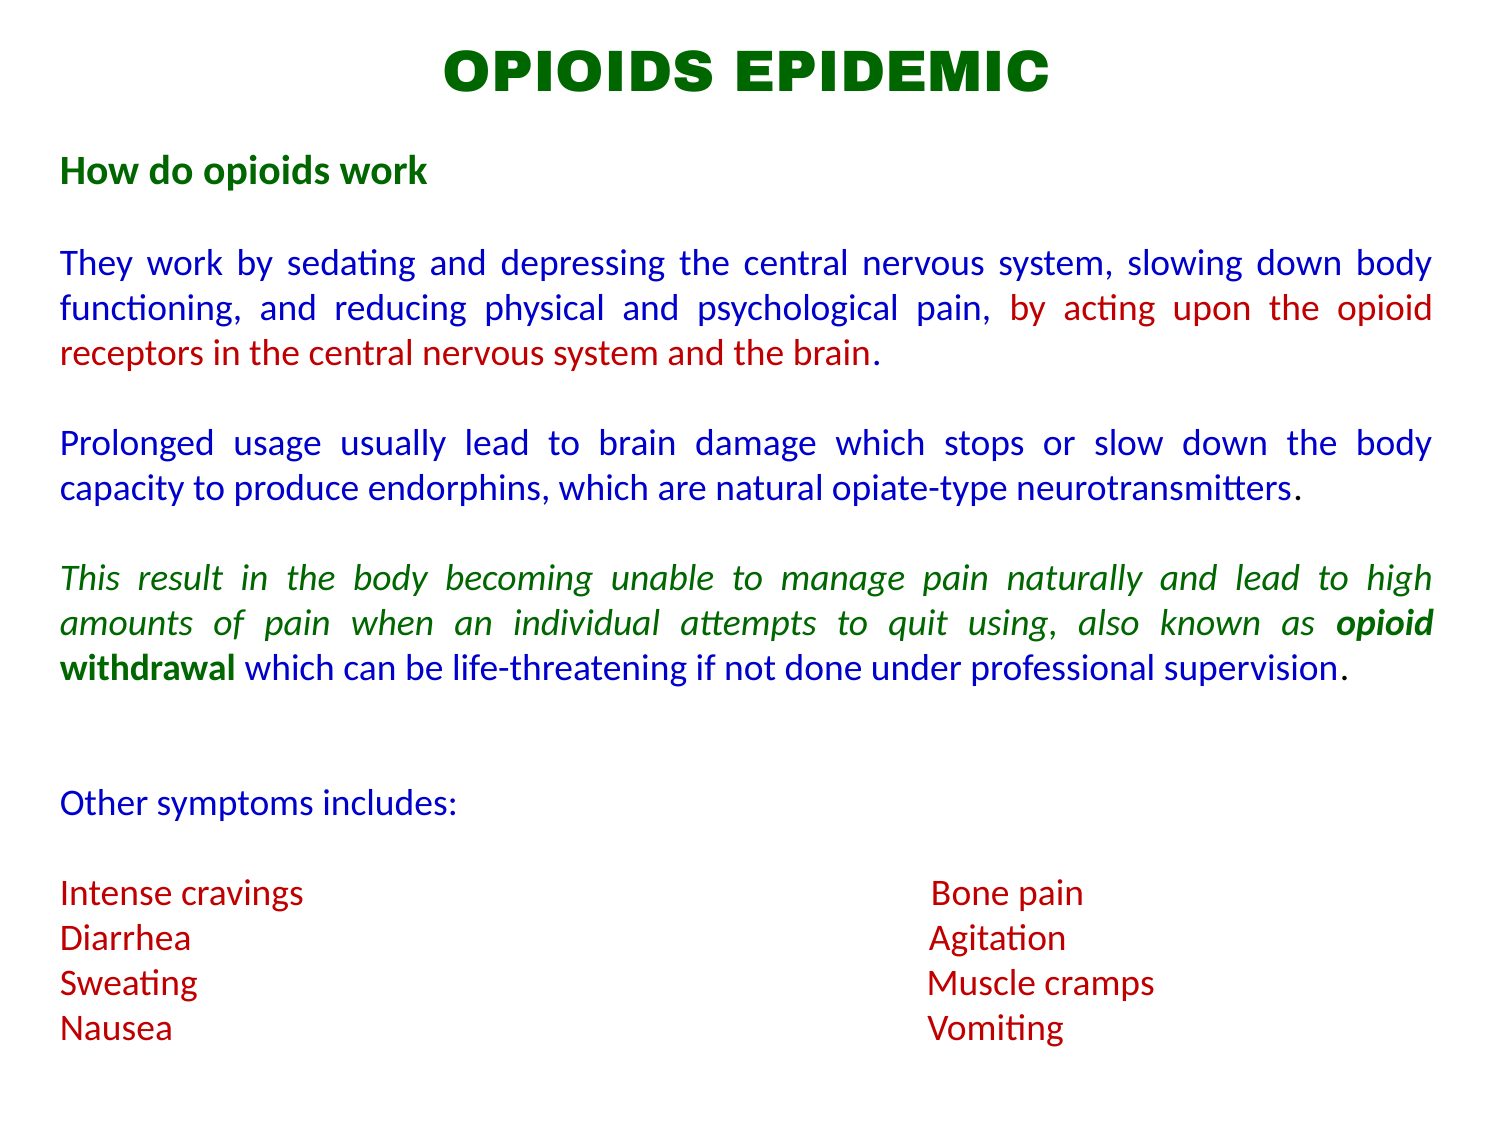

OPIOIDS EPIDEMIC

How do opioids work

They work by sedating and depressing the central nervous system, slowing down body functioning, and reducing physical and psychological pain, by acting upon the opioid receptors in the central nervous system and the brain.

Prolonged usage usually lead to brain damage which stops or slow down the body capacity to produce endorphins, which are natural opiate-type neurotransmitters.

This result in the body becoming unable to manage pain naturally and lead to high amounts of pain when an individual attempts to quit using, also known as opioid withdrawal which can be life-threatening if not done under professional supervision.

Other symptoms includes:

Intense cravings                                                                          Bone pain
Diarrhea                                                                                       Agitation
Sweating                                                                                      Muscle cramps
Nausea                                                                                         Vomiting